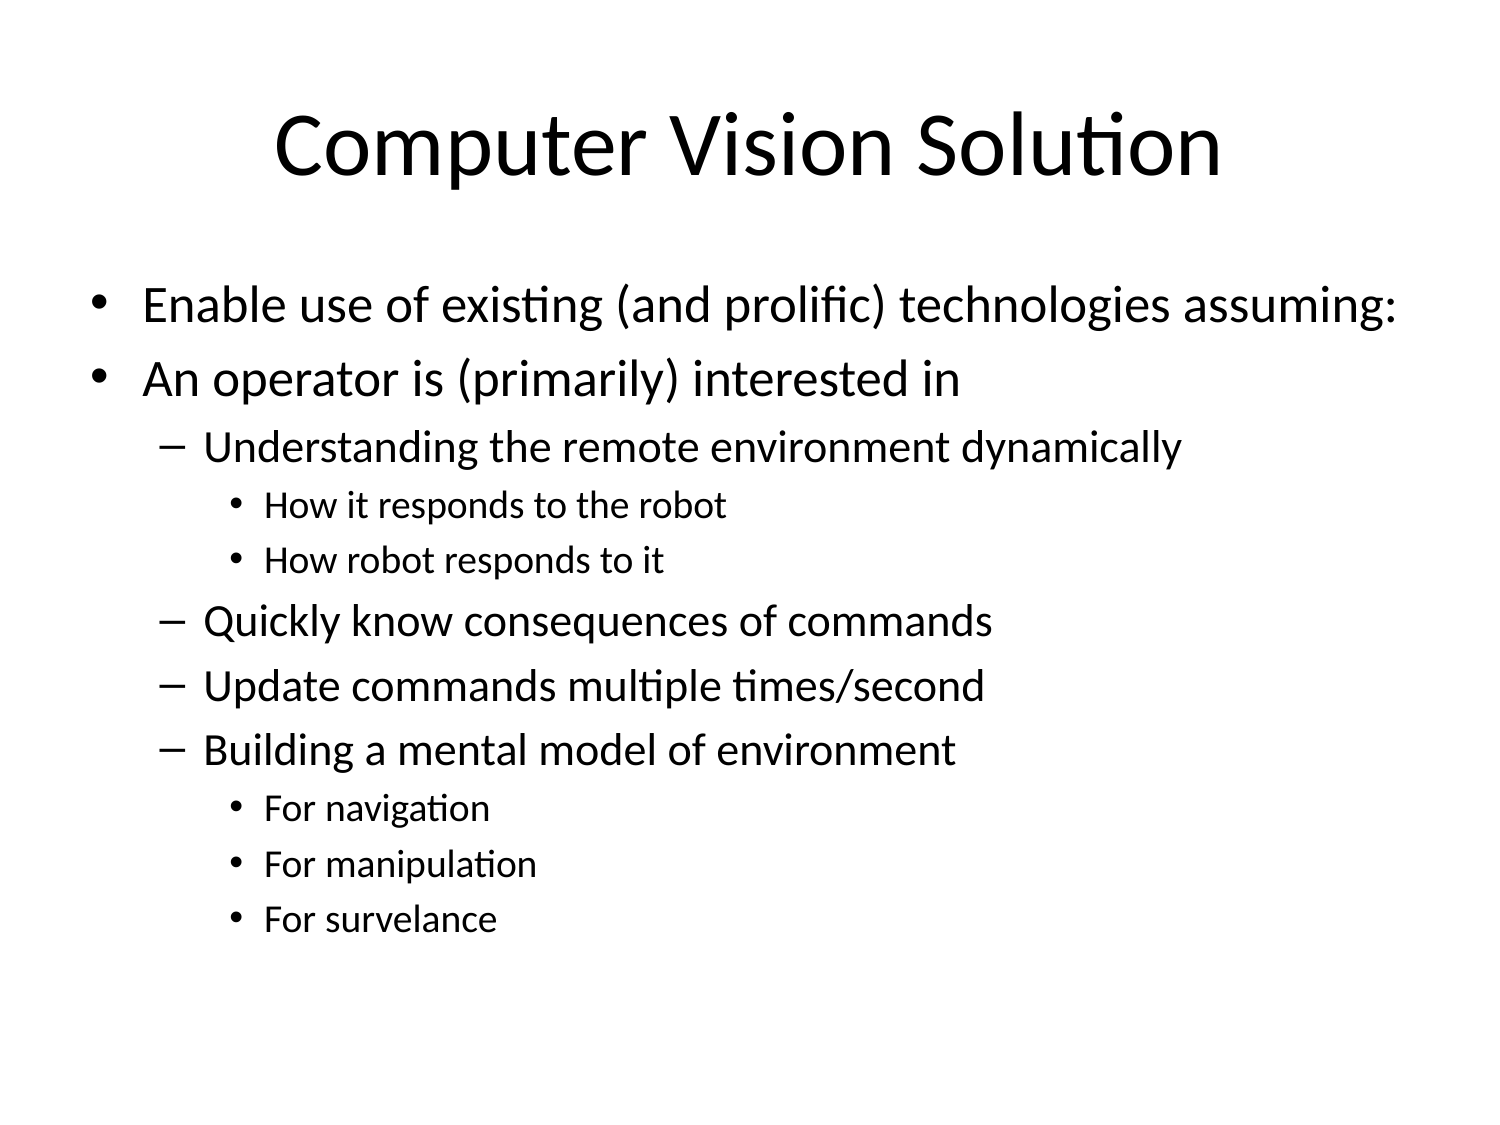

# Computer Vision Solution
Enable use of existing (and prolific) technologies assuming:
An operator is (primarily) interested in
Understanding the remote environment dynamically
How it responds to the robot
How robot responds to it
Quickly know consequences of commands
Update commands multiple times/second
Building a mental model of environment
For navigation
For manipulation
For survelance